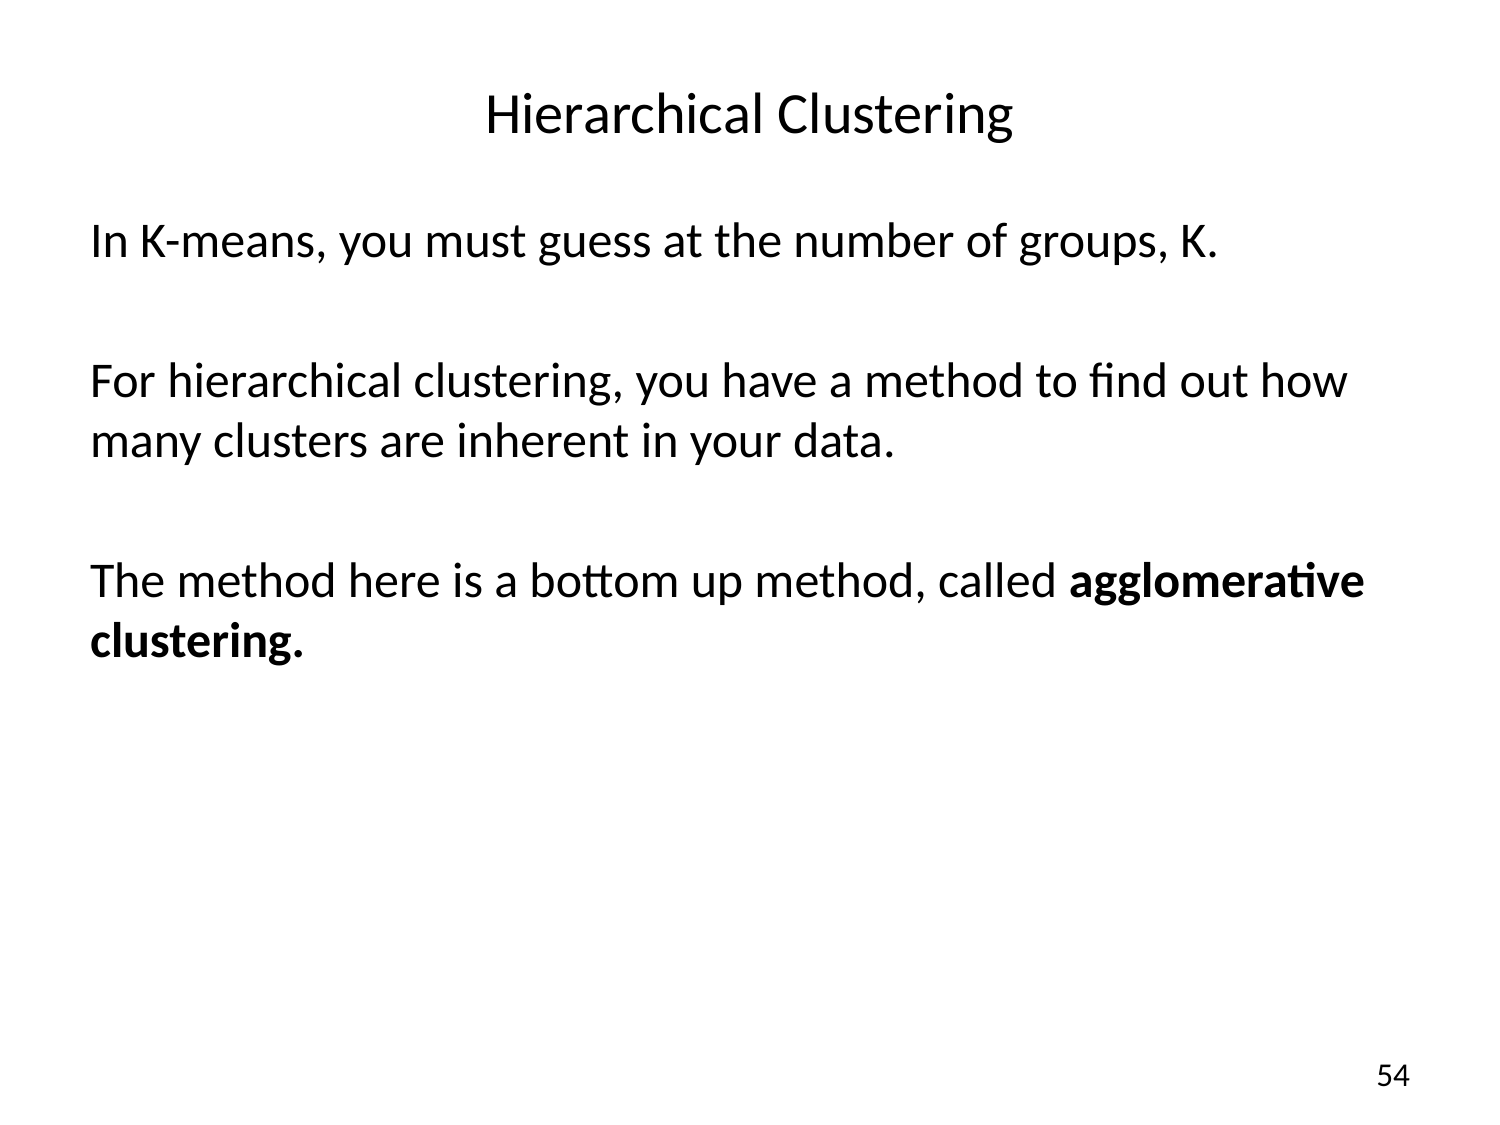

# Hierarchical Clustering
In K-means, you must guess at the number of groups, K.

For hierarchical clustering, you have a method to find out how many clusters are inherent in your data.

The method here is a bottom up method, called agglomerative clustering.

54